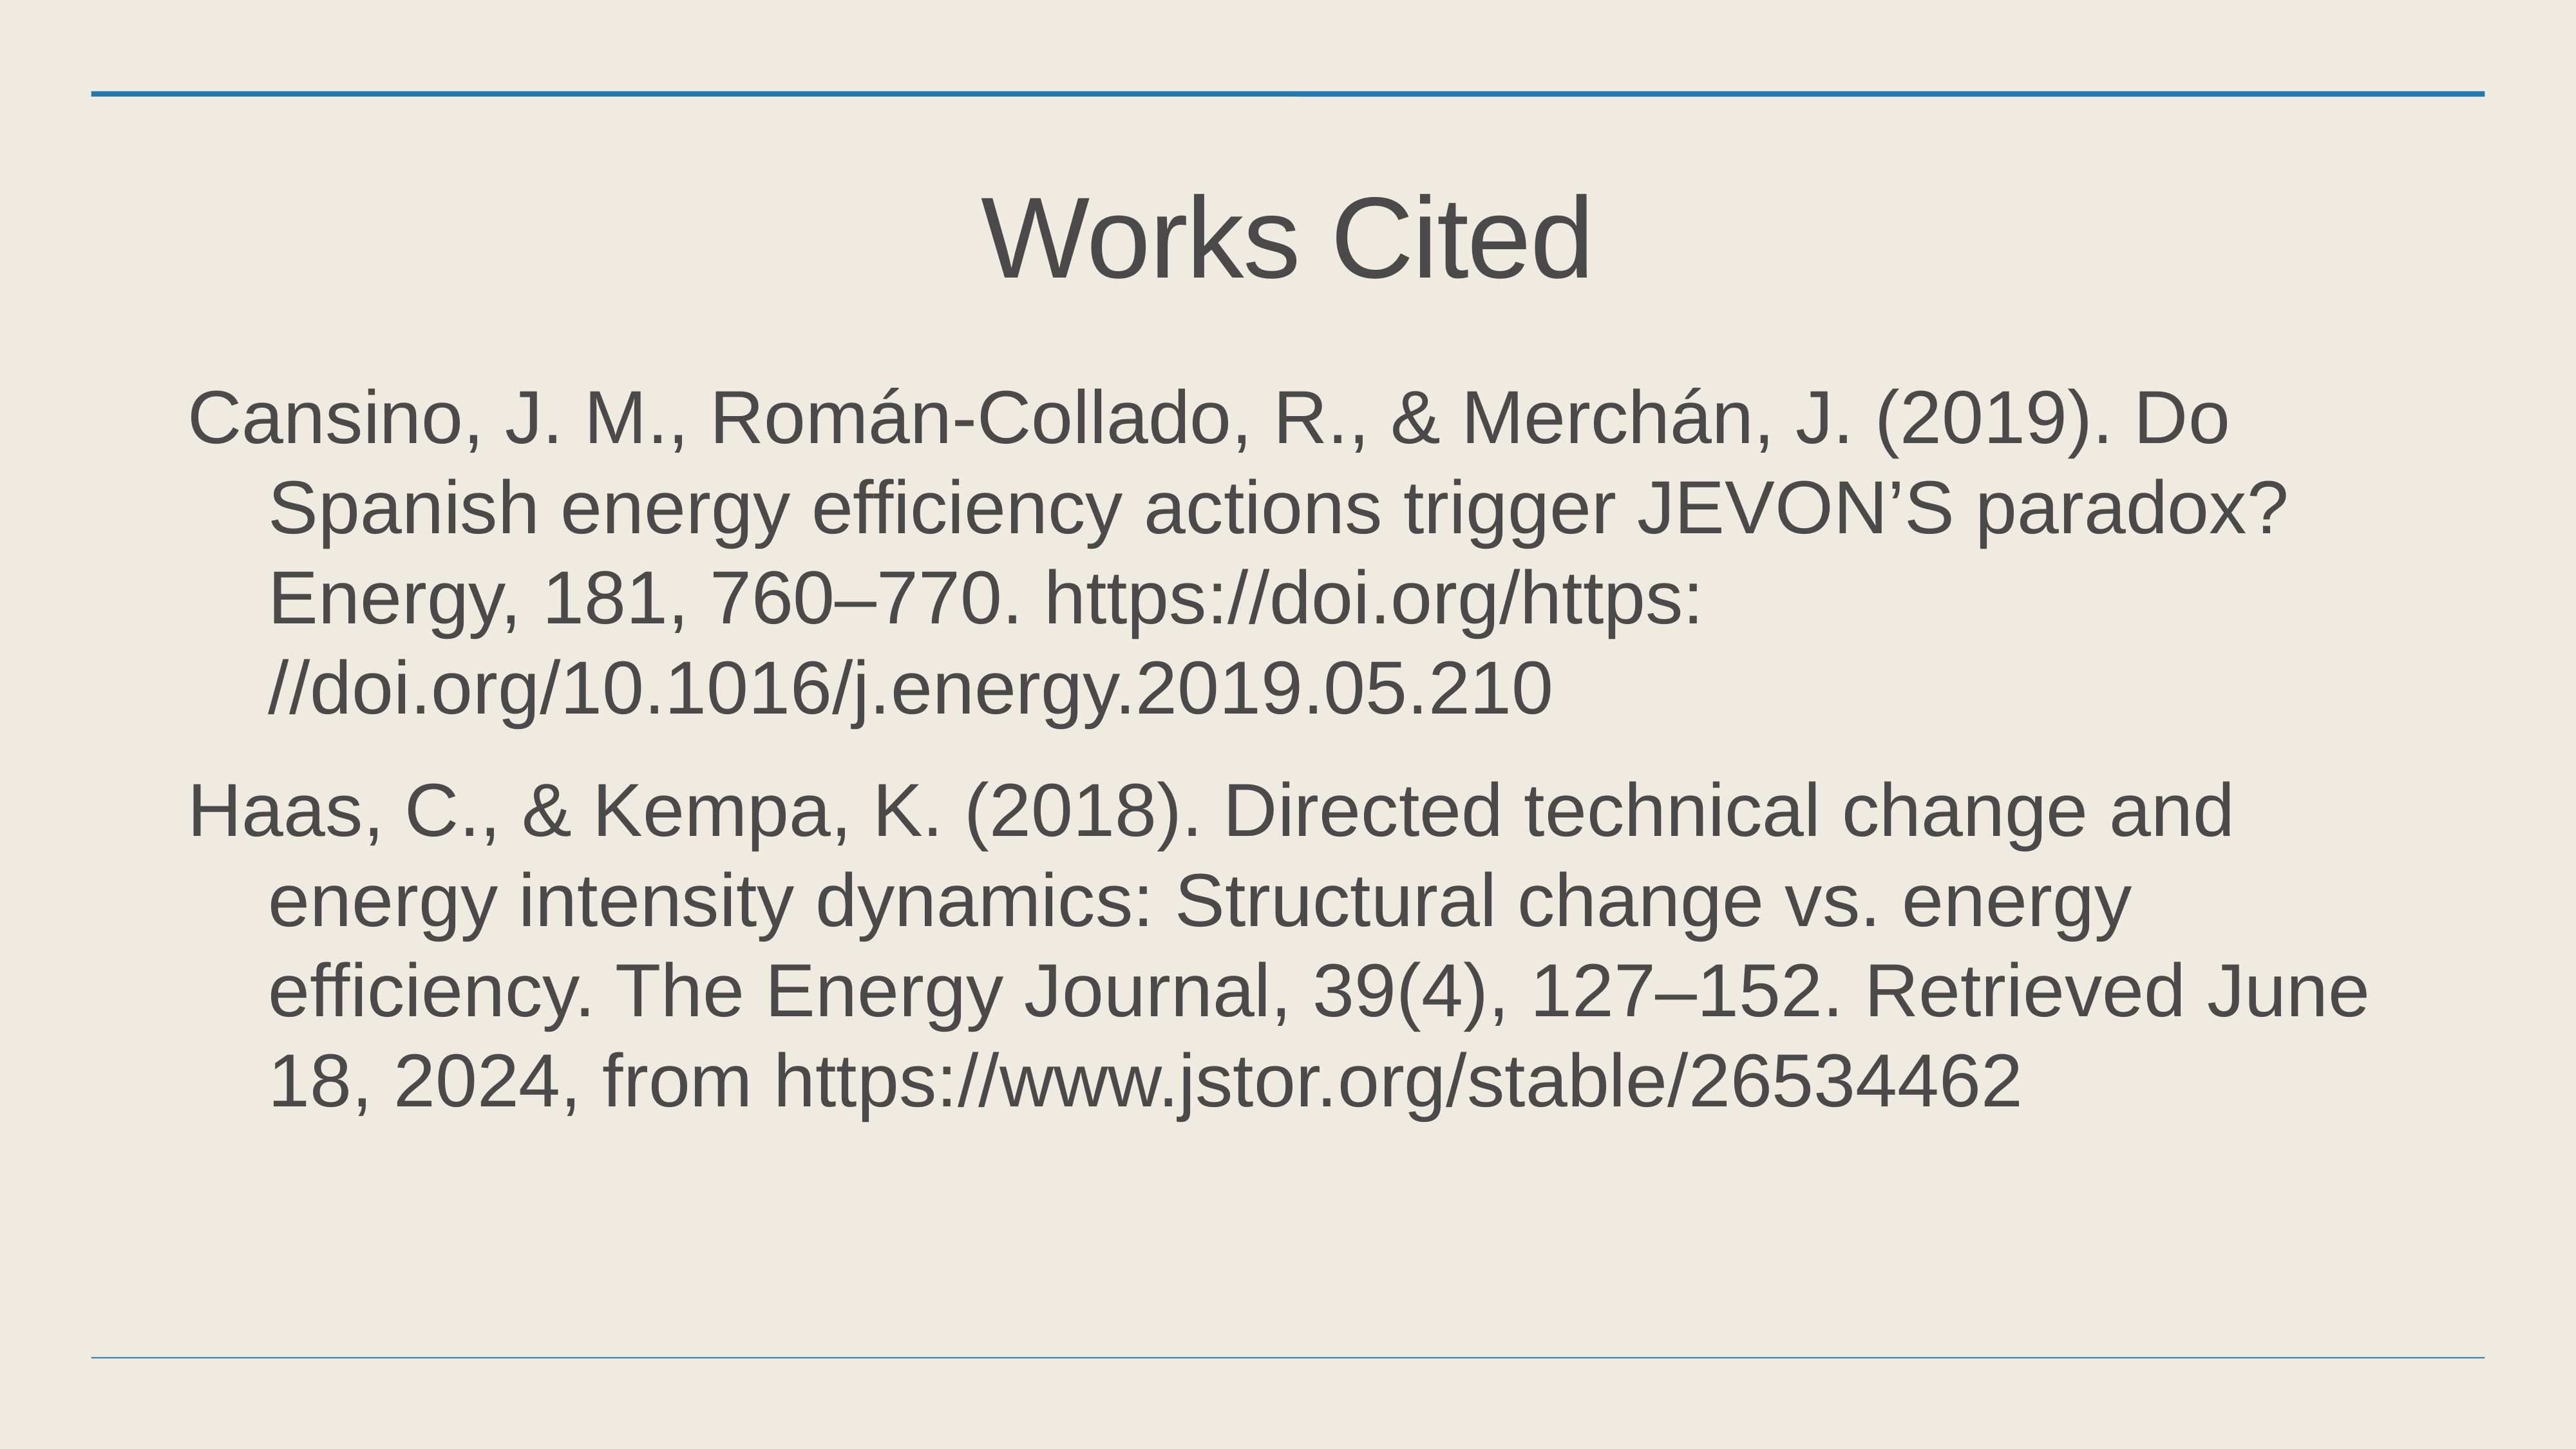

# Works Cited
Cansino, J. M., Román-Collado, R., & Merchán, J. (2019). Do Spanish energy efficiency actions trigger JEVON’S paradox? Energy, 181, 760–770. https://doi.org/https: //doi.org/10.1016/j.energy.2019.05.210
Haas, C., & Kempa, K. (2018). Directed technical change and energy intensity dynamics: Structural change vs. energy efficiency. The Energy Journal, 39(4), 127–152. Retrieved June 18, 2024, from https://www.jstor.org/stable/26534462